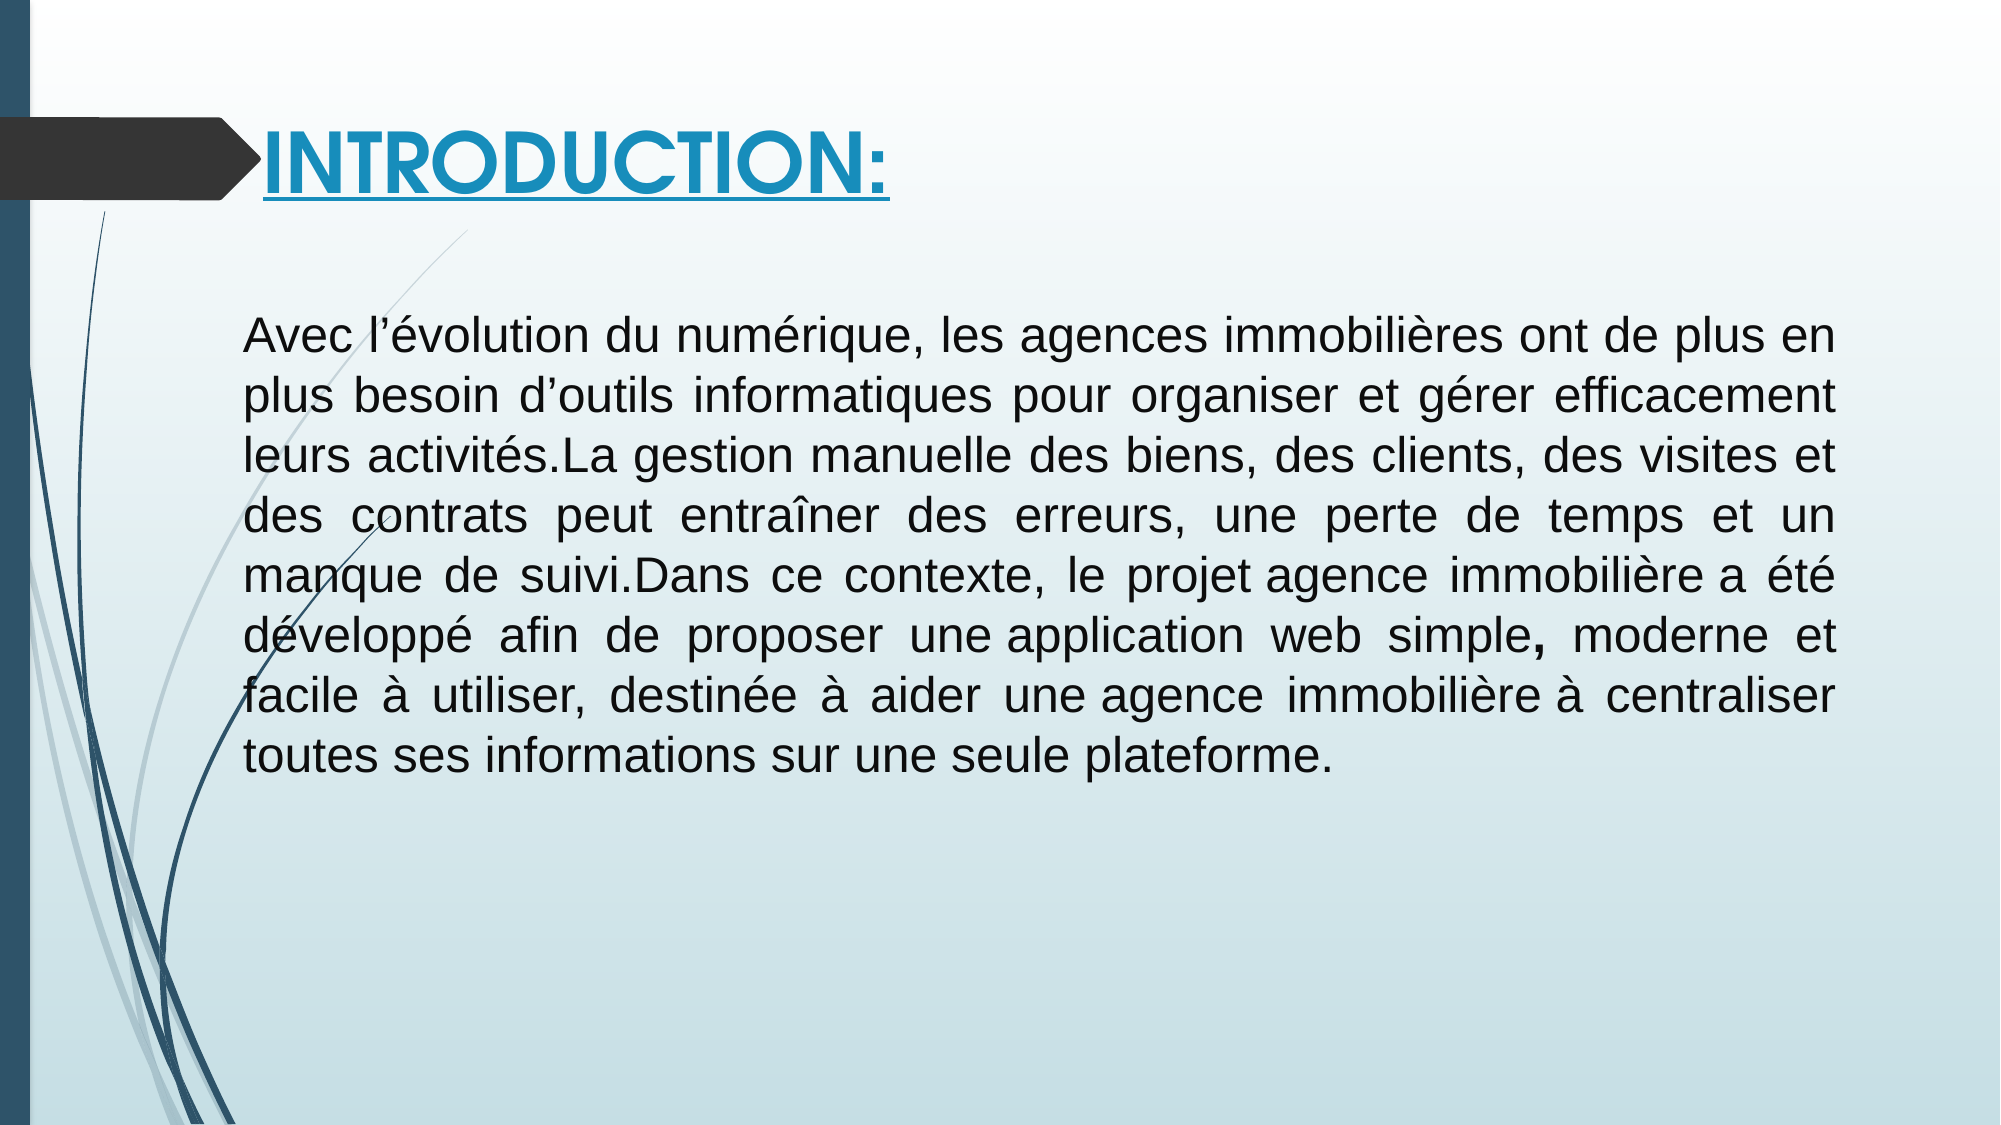

# INTRODUCTION:
Avec l’évolution du numérique, les agences immobilières ont de plus en plus besoin d’outils informatiques pour organiser et gérer efficacement leurs activités.La gestion manuelle des biens, des clients, des visites et des contrats peut entraîner des erreurs, une perte de temps et un manque de suivi.Dans ce contexte, le projet agence immobilière a été développé afin de proposer une application web simple, moderne et facile à utiliser, destinée à aider une agence immobilière à centraliser toutes ses informations sur une seule plateforme.